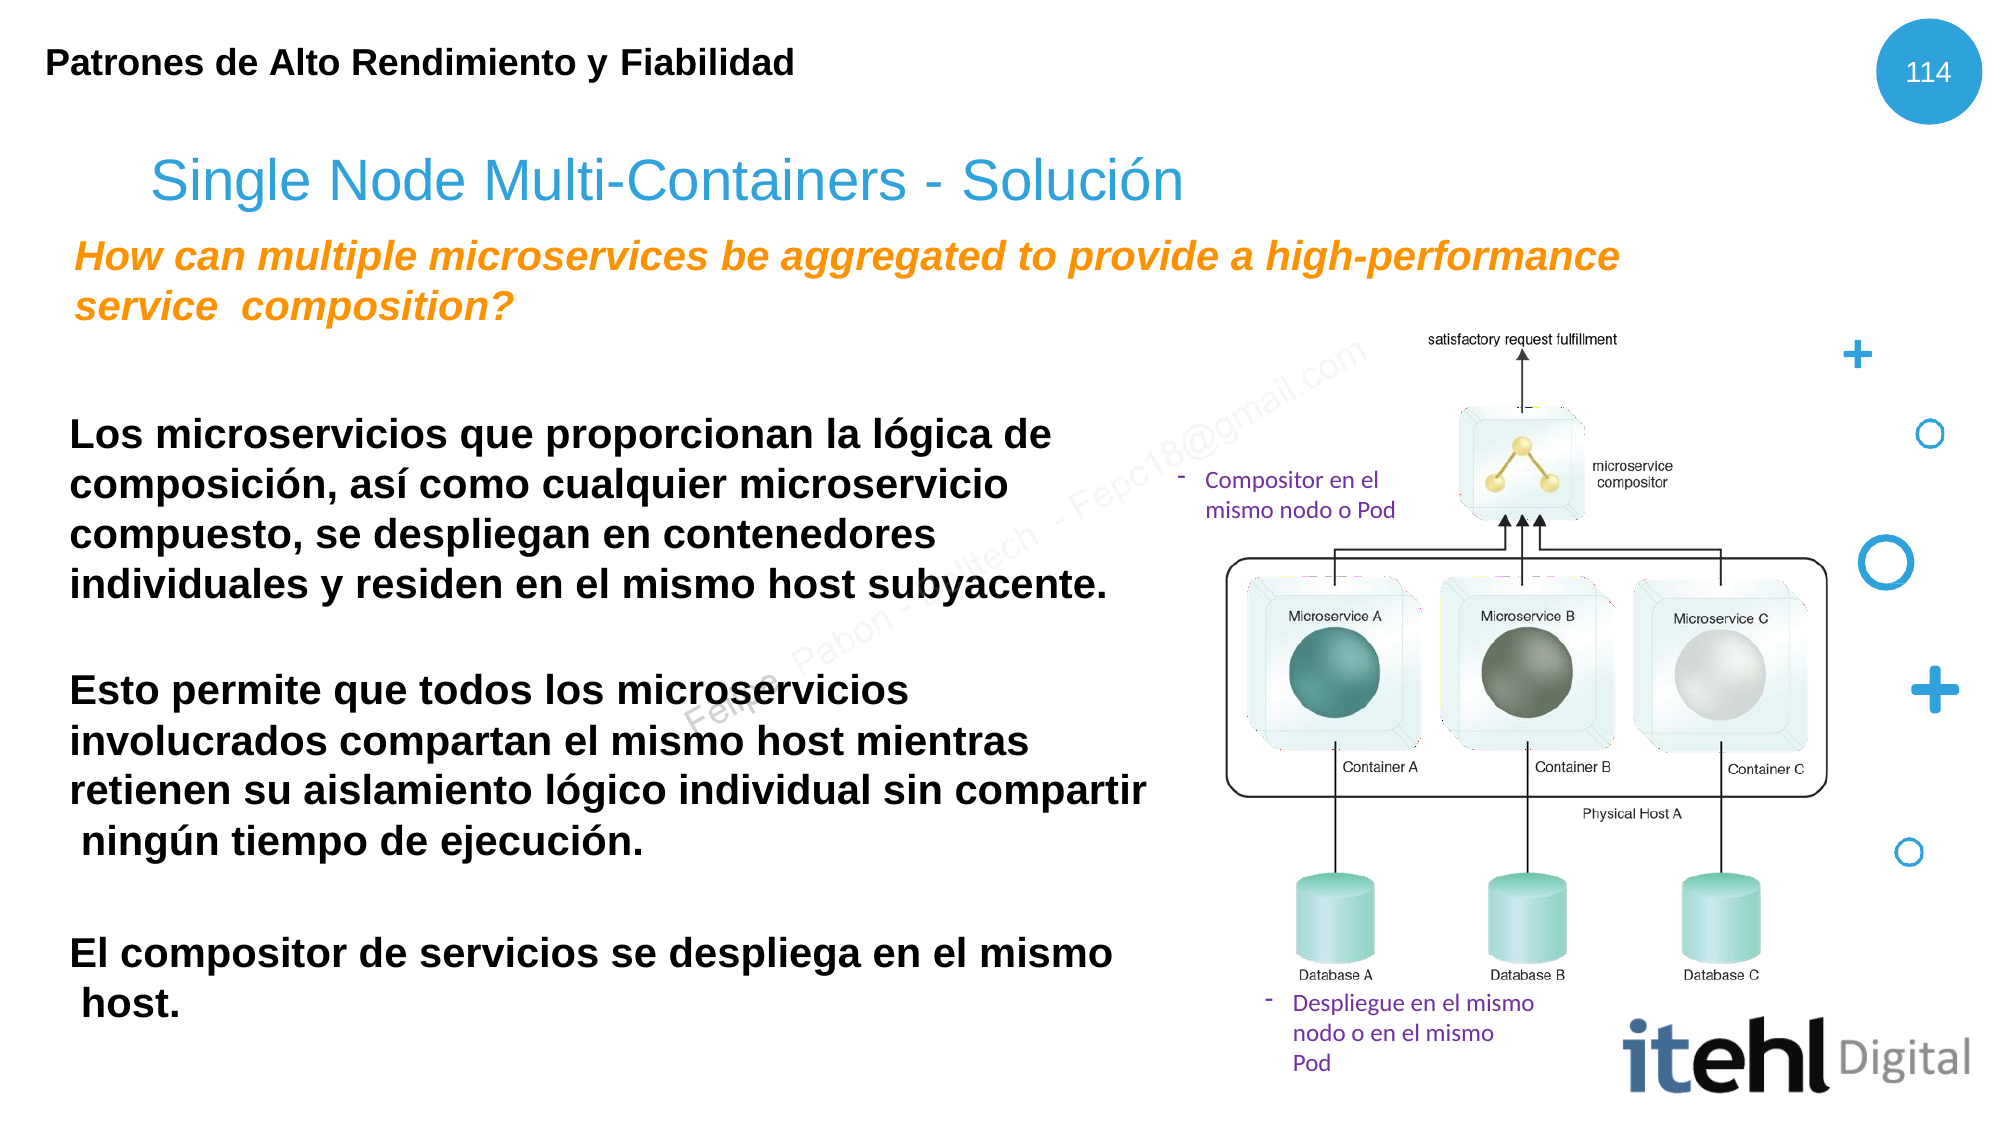

Patrones de Alto Rendimiento y Fiabilidad
114
# Single Node Multi-Containers - Solución
How can multiple microservices be aggregated to provide a high-performance service  composition?

Los microservicios que proporcionan la lógica de  composición, así como cualquier microservicio  compuesto, se despliegan en contenedores  individuales y residen en el mismo host subyacente.

Esto permite que todos los microservicios  involucrados compartan el mismo host mientras  retienen su aislamiento lógico individual sin compartir  ningún tiempo de ejecución.

El compositor de servicios se despliega en el mismo  host.

Compositor en el mismo nodo o Pod

Despliegue en el mismo nodo o en el mismo Pod